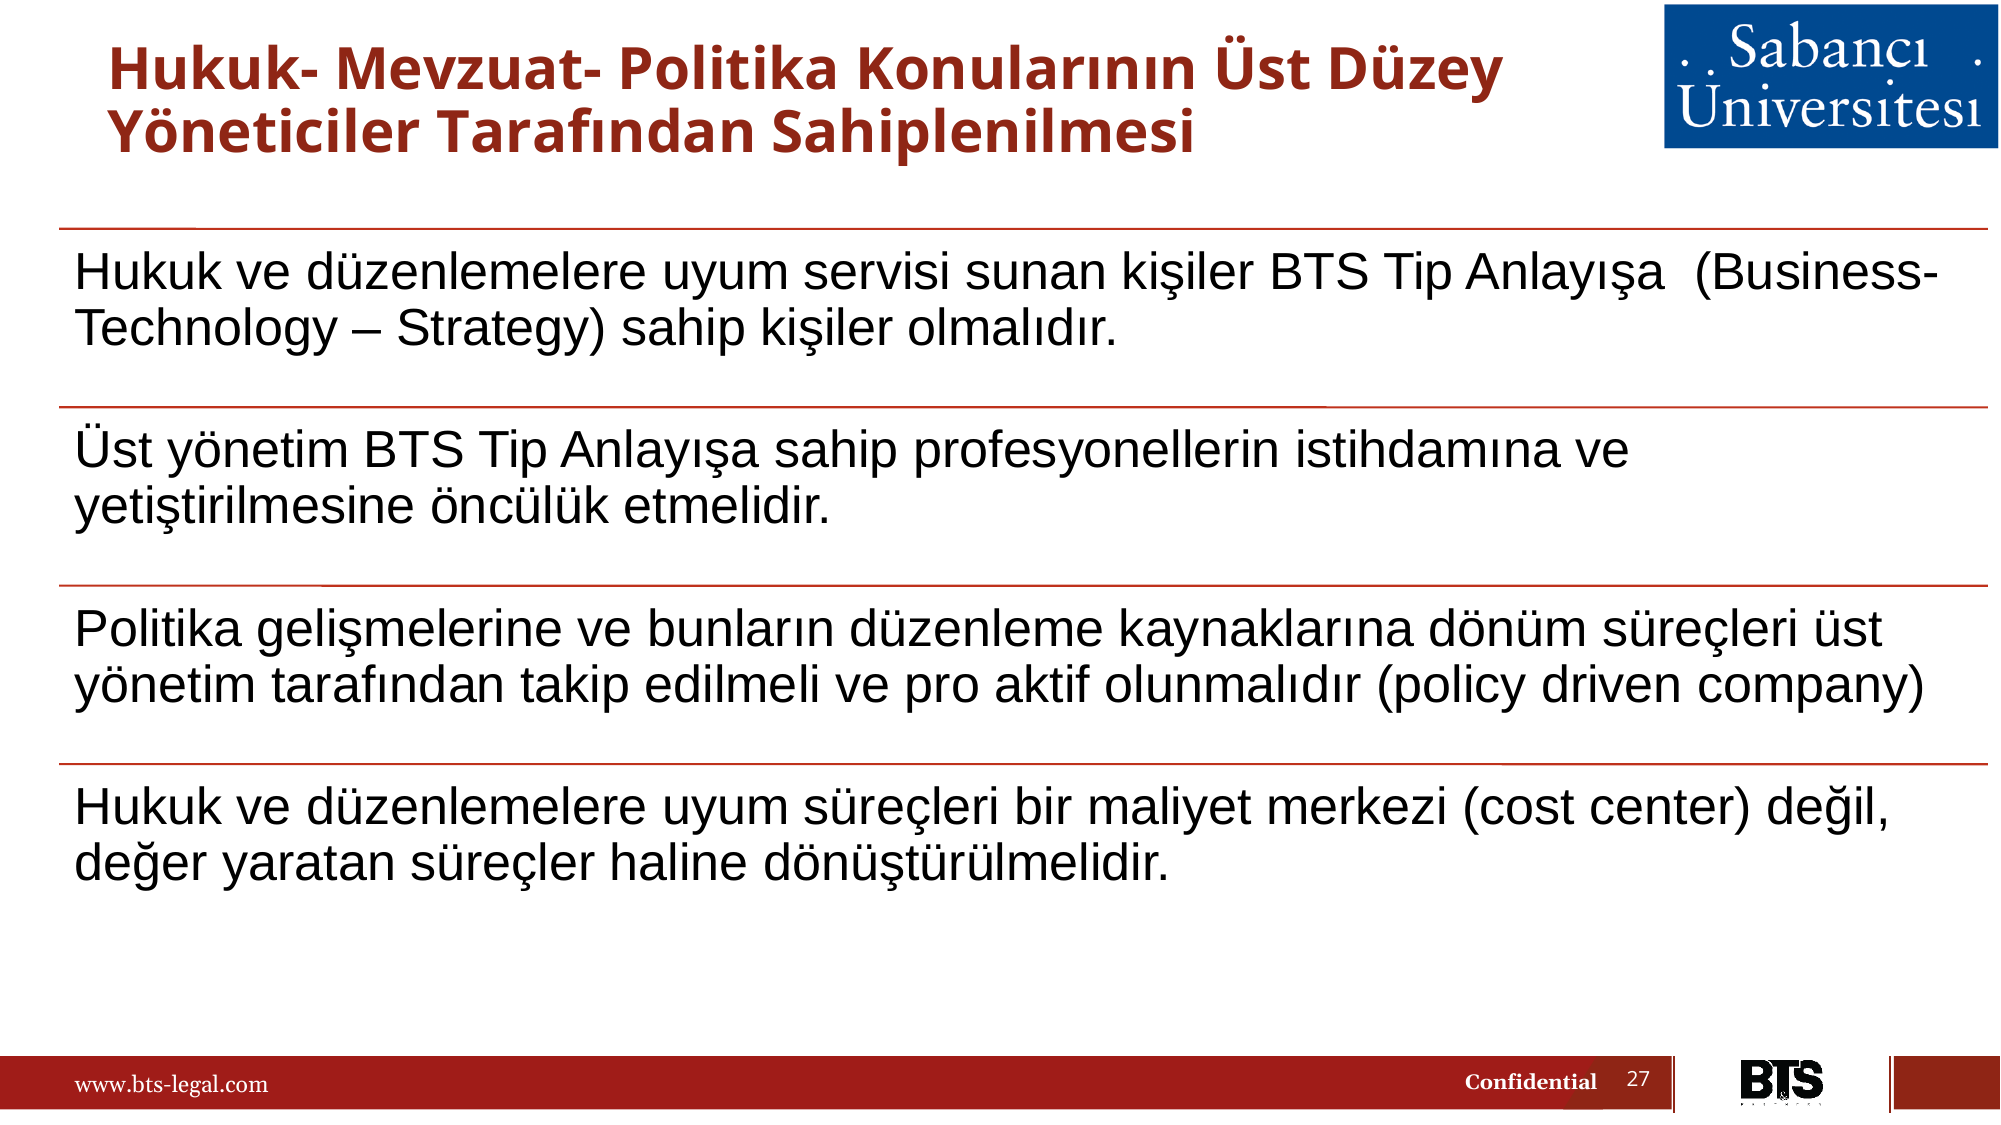

# Hukuk- Mevzuat- Politika Konularının Üst Düzey Yöneticiler Tarafından Sahiplenilmesi
Hukuk ve düzenlemelere uyum servisi sunan kişiler BTS Tip Anlayışa  (Business-Technology – Strategy) sahip kişiler olmalıdır.
Üst yönetim BTS Tip Anlayışa sahip profesyonellerin istihdamına ve yetiştirilmesine öncülük etmelidir.
Politika gelişmelerine ve bunların düzenleme kaynaklarına dönüm süreçleri üst yönetim tarafından takip edilmeli ve pro aktif olunmalıdır (policy driven company)
Hukuk ve düzenlemelere uyum süreçleri bir maliyet merkezi (cost center) değil, değer yaratan süreçler haline dönüştürülmelidir.
27